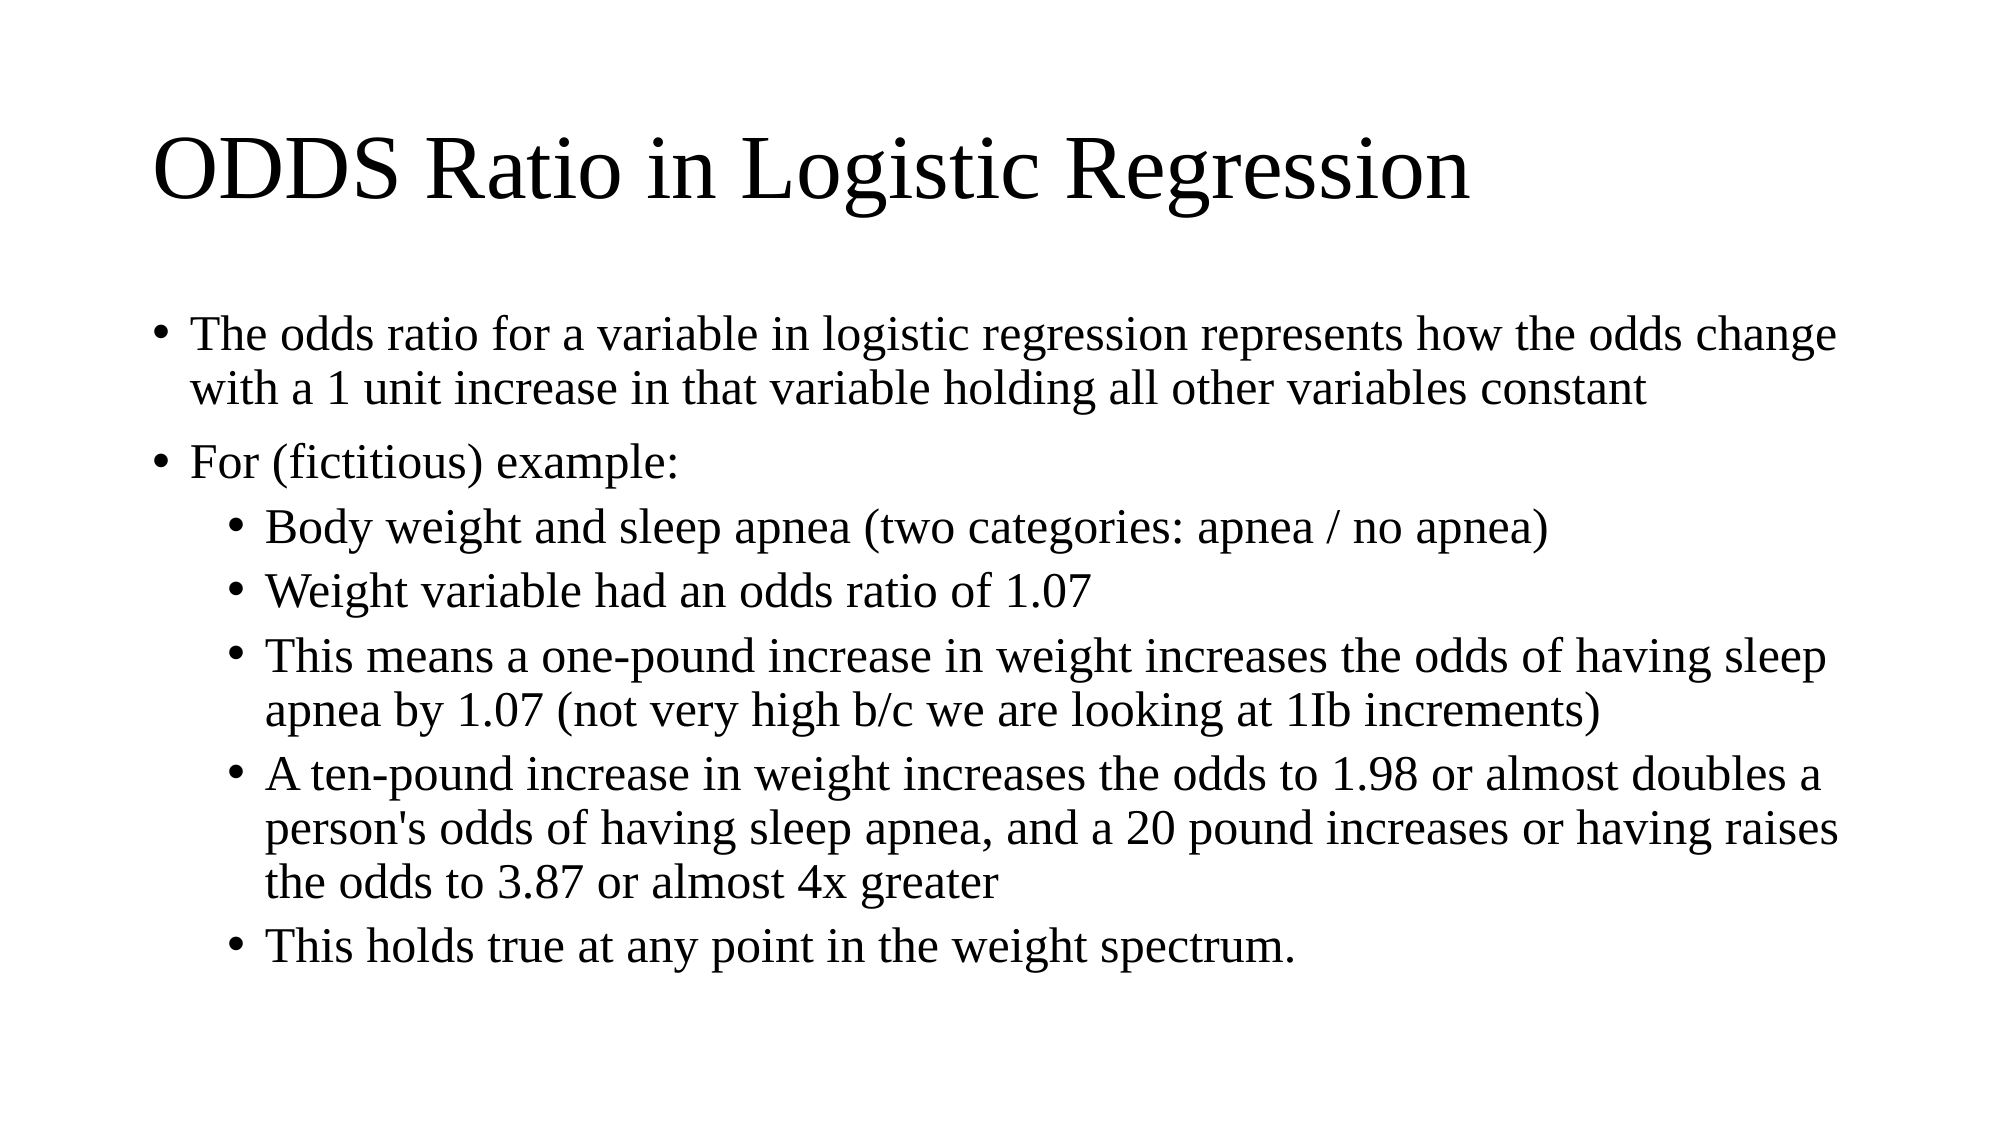

# ODDS Ratio in Logistic Regression
The odds ratio for a variable in logistic regression represents how the odds change with a 1 unit increase in that variable holding all other variables constant
For (fictitious) example:
Body weight and sleep apnea (two categories: apnea / no apnea)
Weight variable had an odds ratio of 1.07
This means a one-pound increase in weight increases the odds of having sleep apnea by 1.07 (not very high b/c we are looking at 1Ib increments)
A ten-pound increase in weight increases the odds to 1.98 or almost doubles a person's odds of having sleep apnea, and a 20 pound increases or having raises the odds to 3.87 or almost 4x greater
This holds true at any point in the weight spectrum.